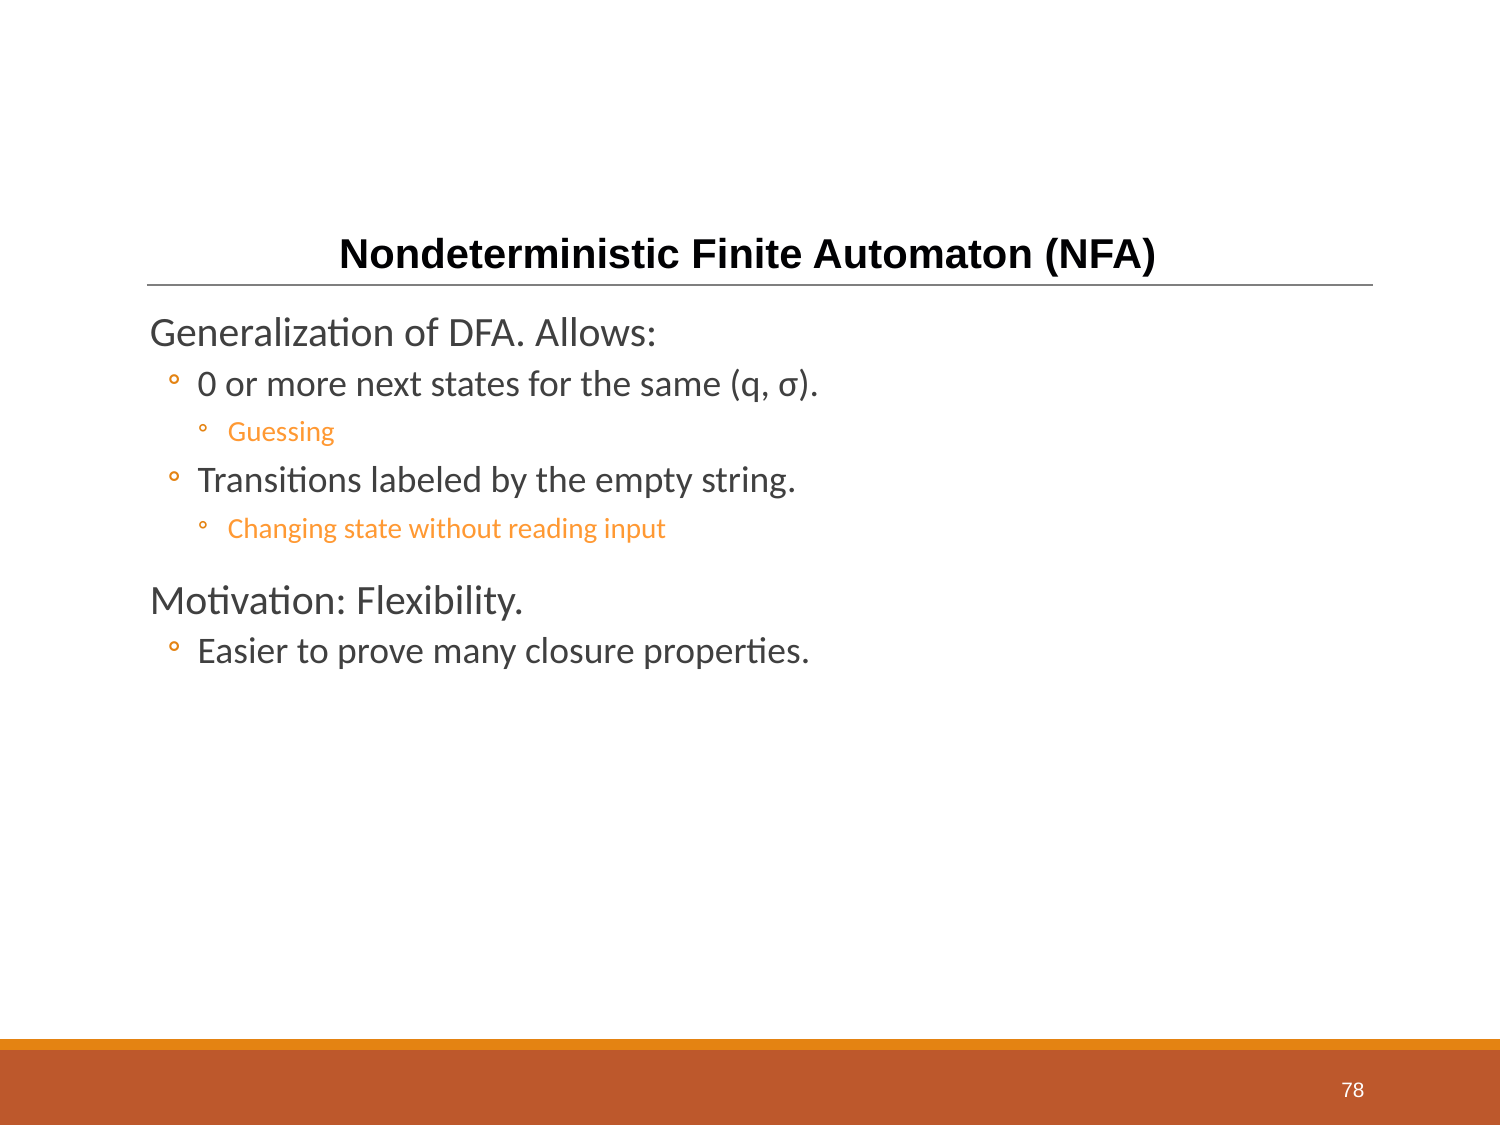

# Nondeterministic Finite Automaton (NFA)
Generalization of DFA. Allows:
0 or more next states for the same (q, σ).
Guessing
Transitions labeled by the empty string.
Changing state without reading input
Motivation: Flexibility.
Easier to prove many closure properties.
78